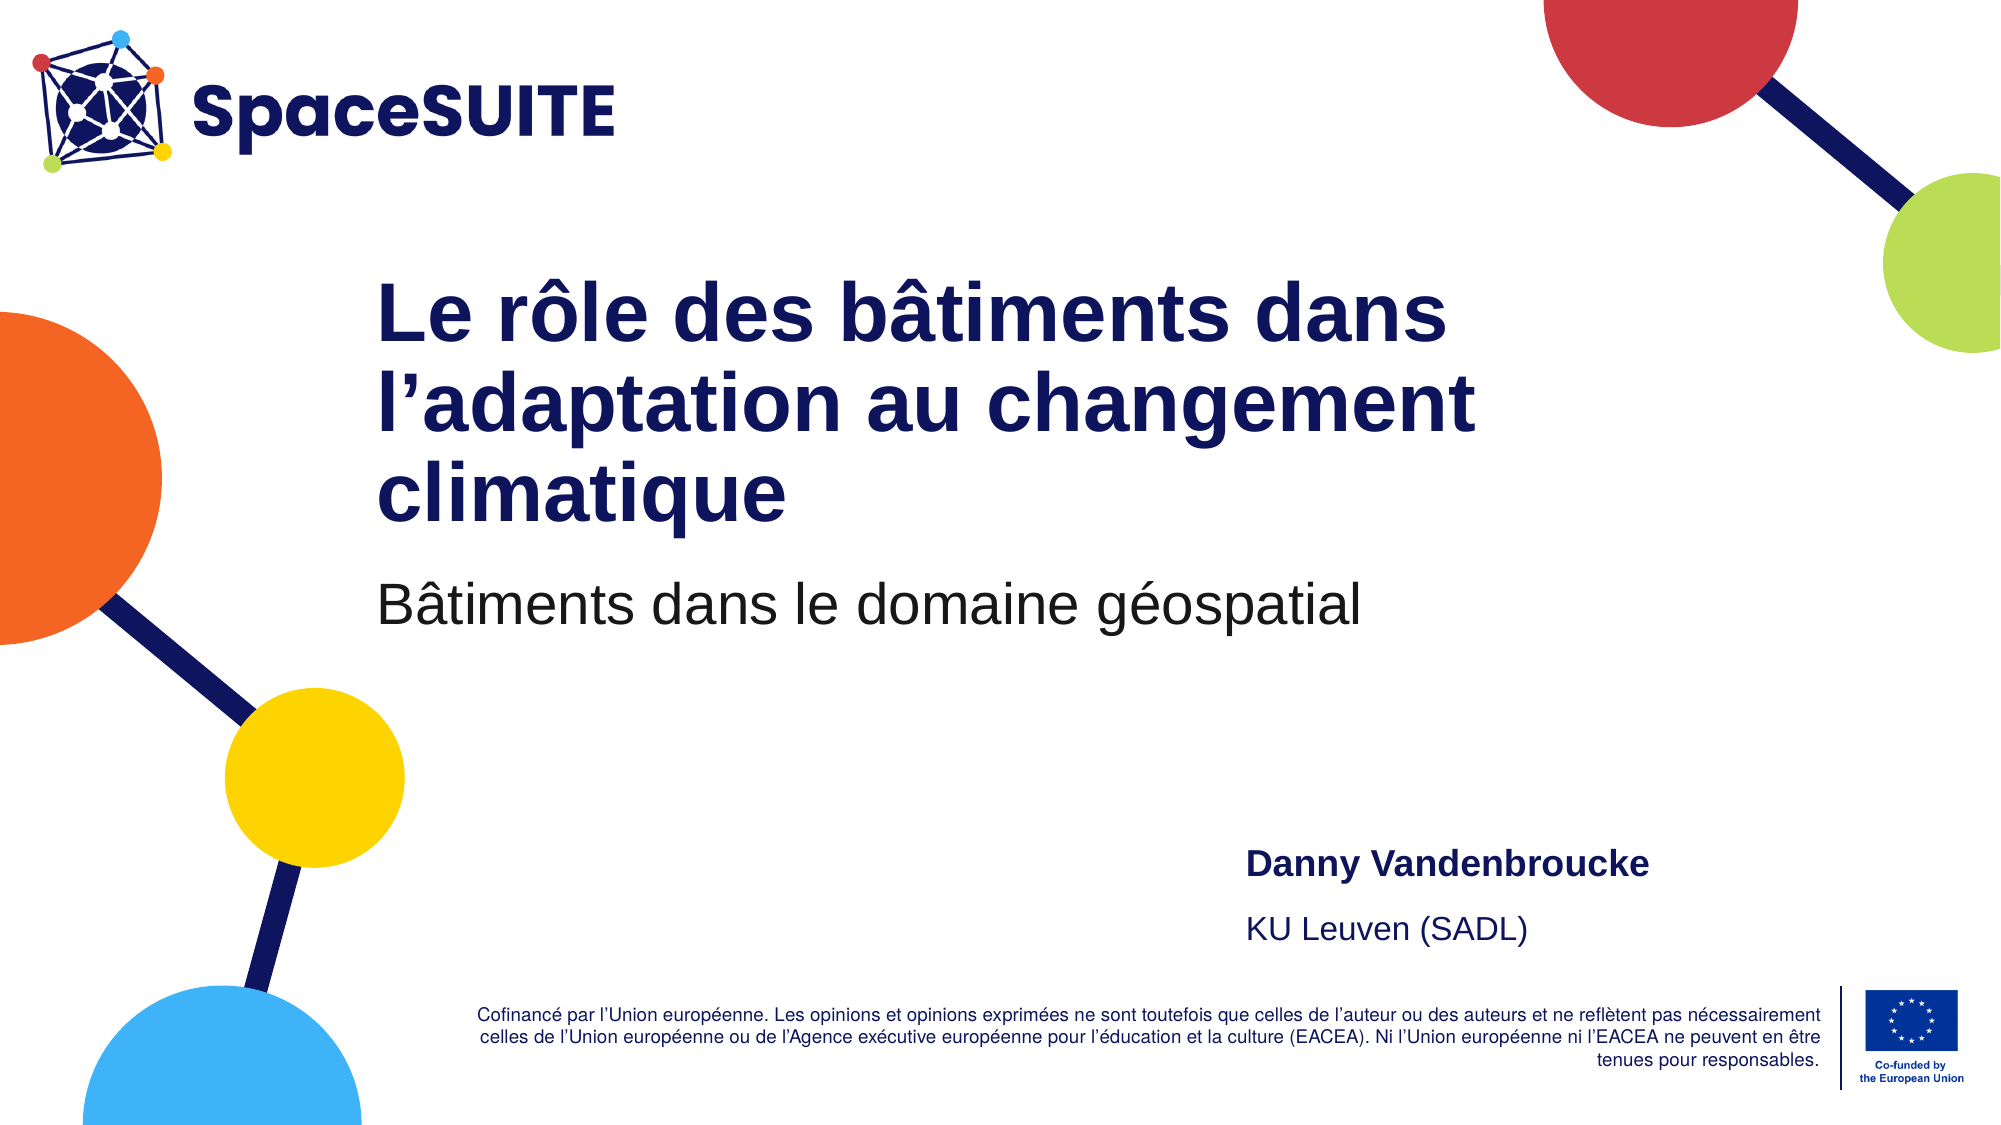

# Le rôle des bâtiments dans l’adaptation au changement climatique
Bâtiments dans le domaine géospatial

Danny Vandenbroucke

KU Leuven (SADL)